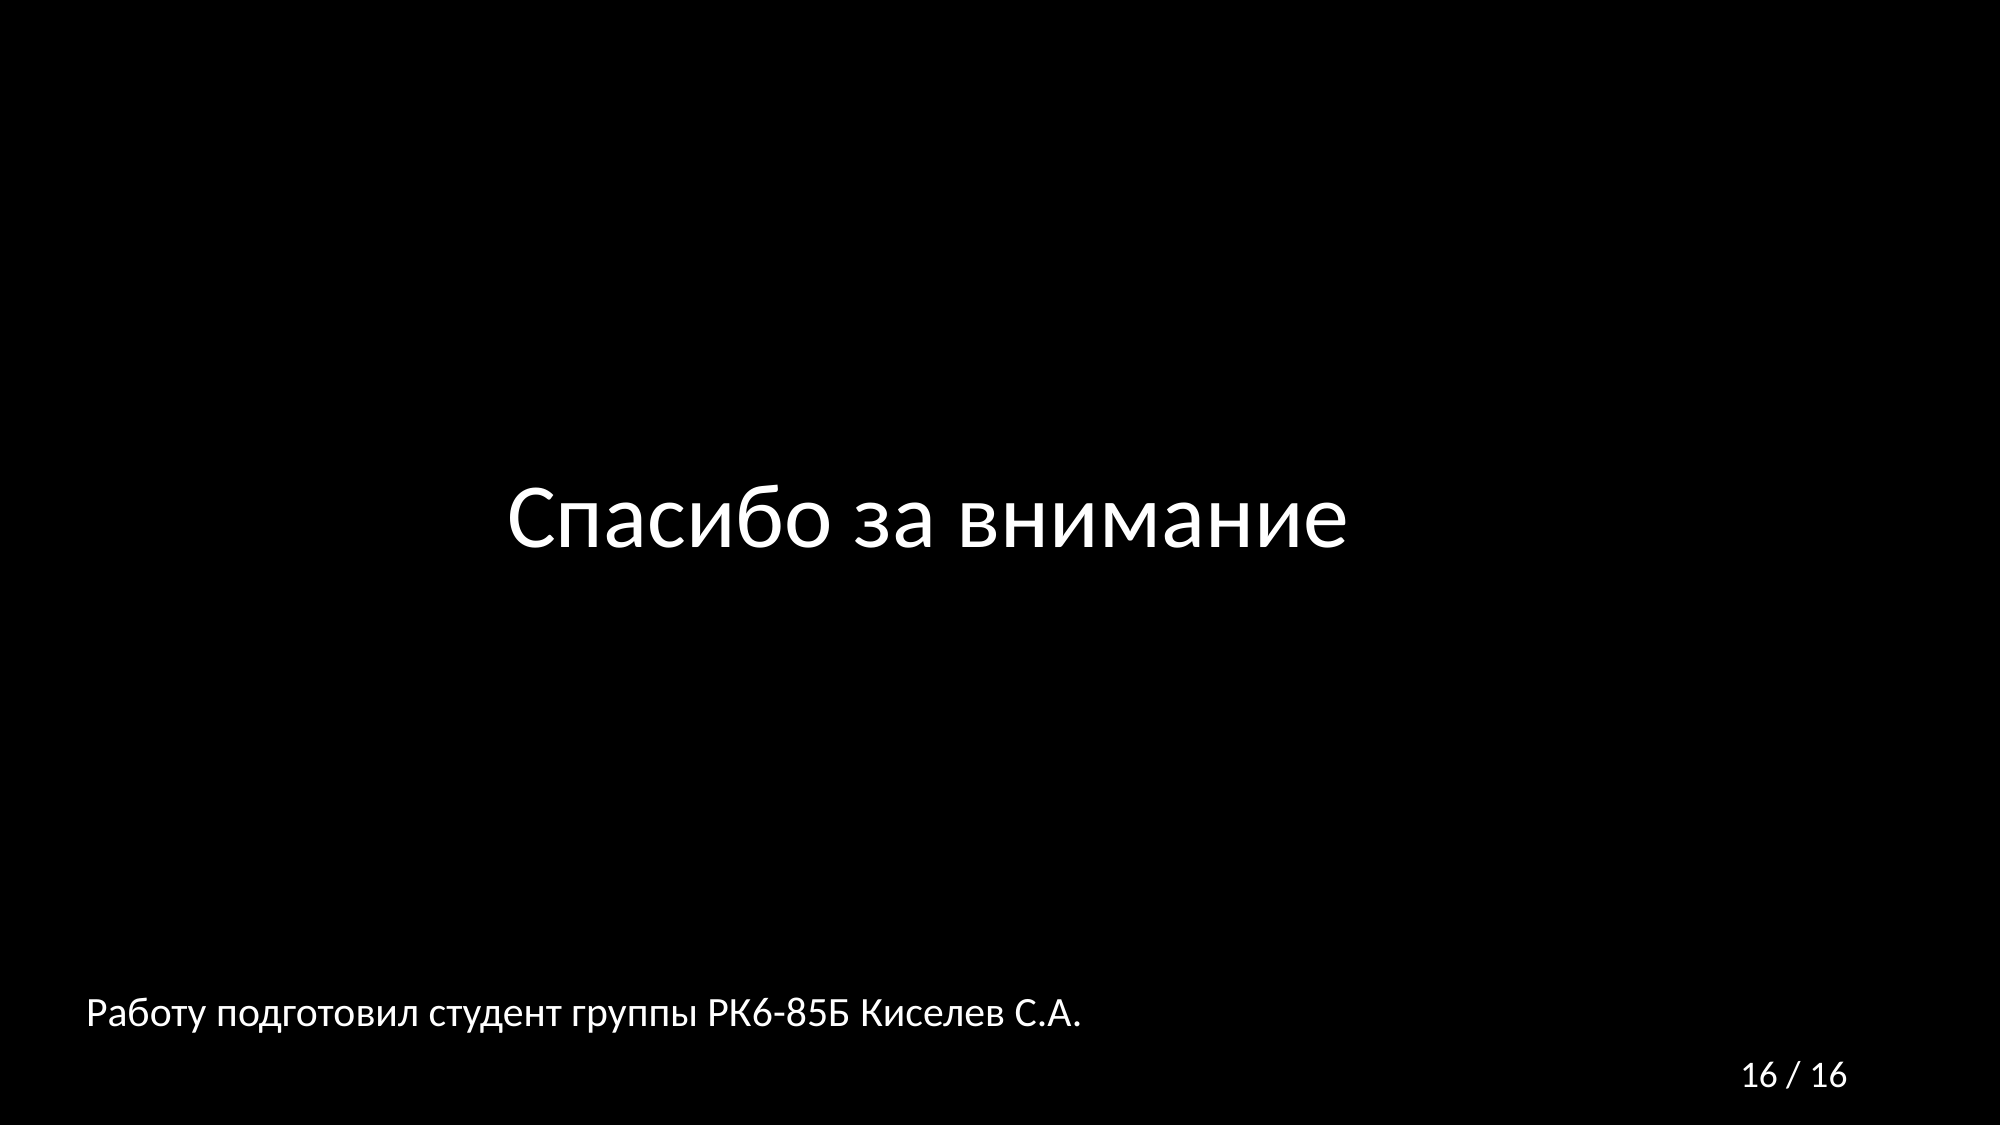

# Спасибо за внимание
Работу подготовил студент группы РК6-85Б Киселев С.А.
16 / 16